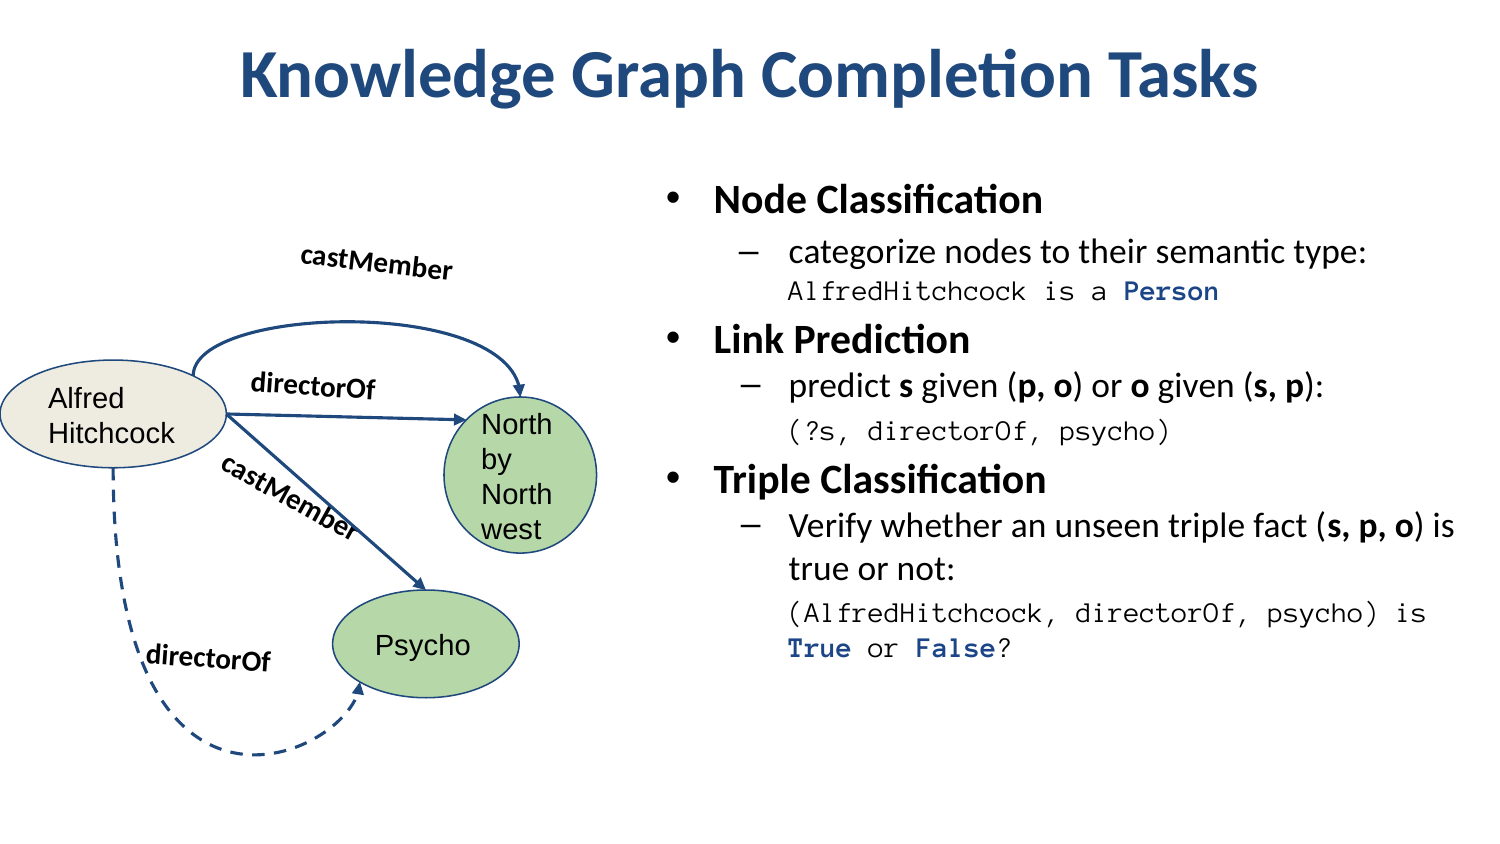

# Knowledge Graph Completion Tasks
Node Classification
categorize nodes to their semantic type: AlfredHitchcock is a Person
Link Prediction
predict s given (p, o) or o given (s, p):
(?s, directorOf, psycho)
Triple Classification
Verify whether an unseen triple fact (s, p, o) is true or not:
(AlfredHitchcock, directorOf, psycho) is True or False?
castMember
directorOf
Alfred Hitchcock
North by Northwest
castMember
Psycho
directorOf